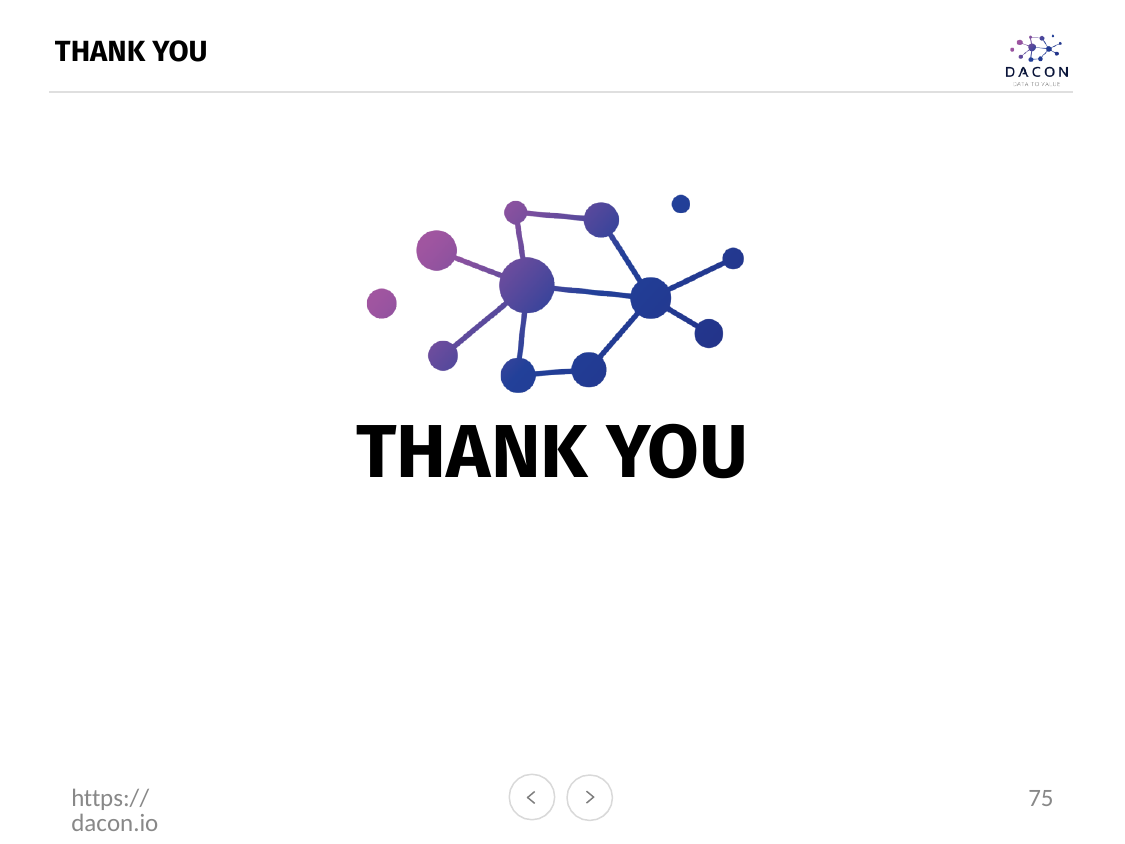

THANK YOU

# THANK YOU
https://dacon.io
75